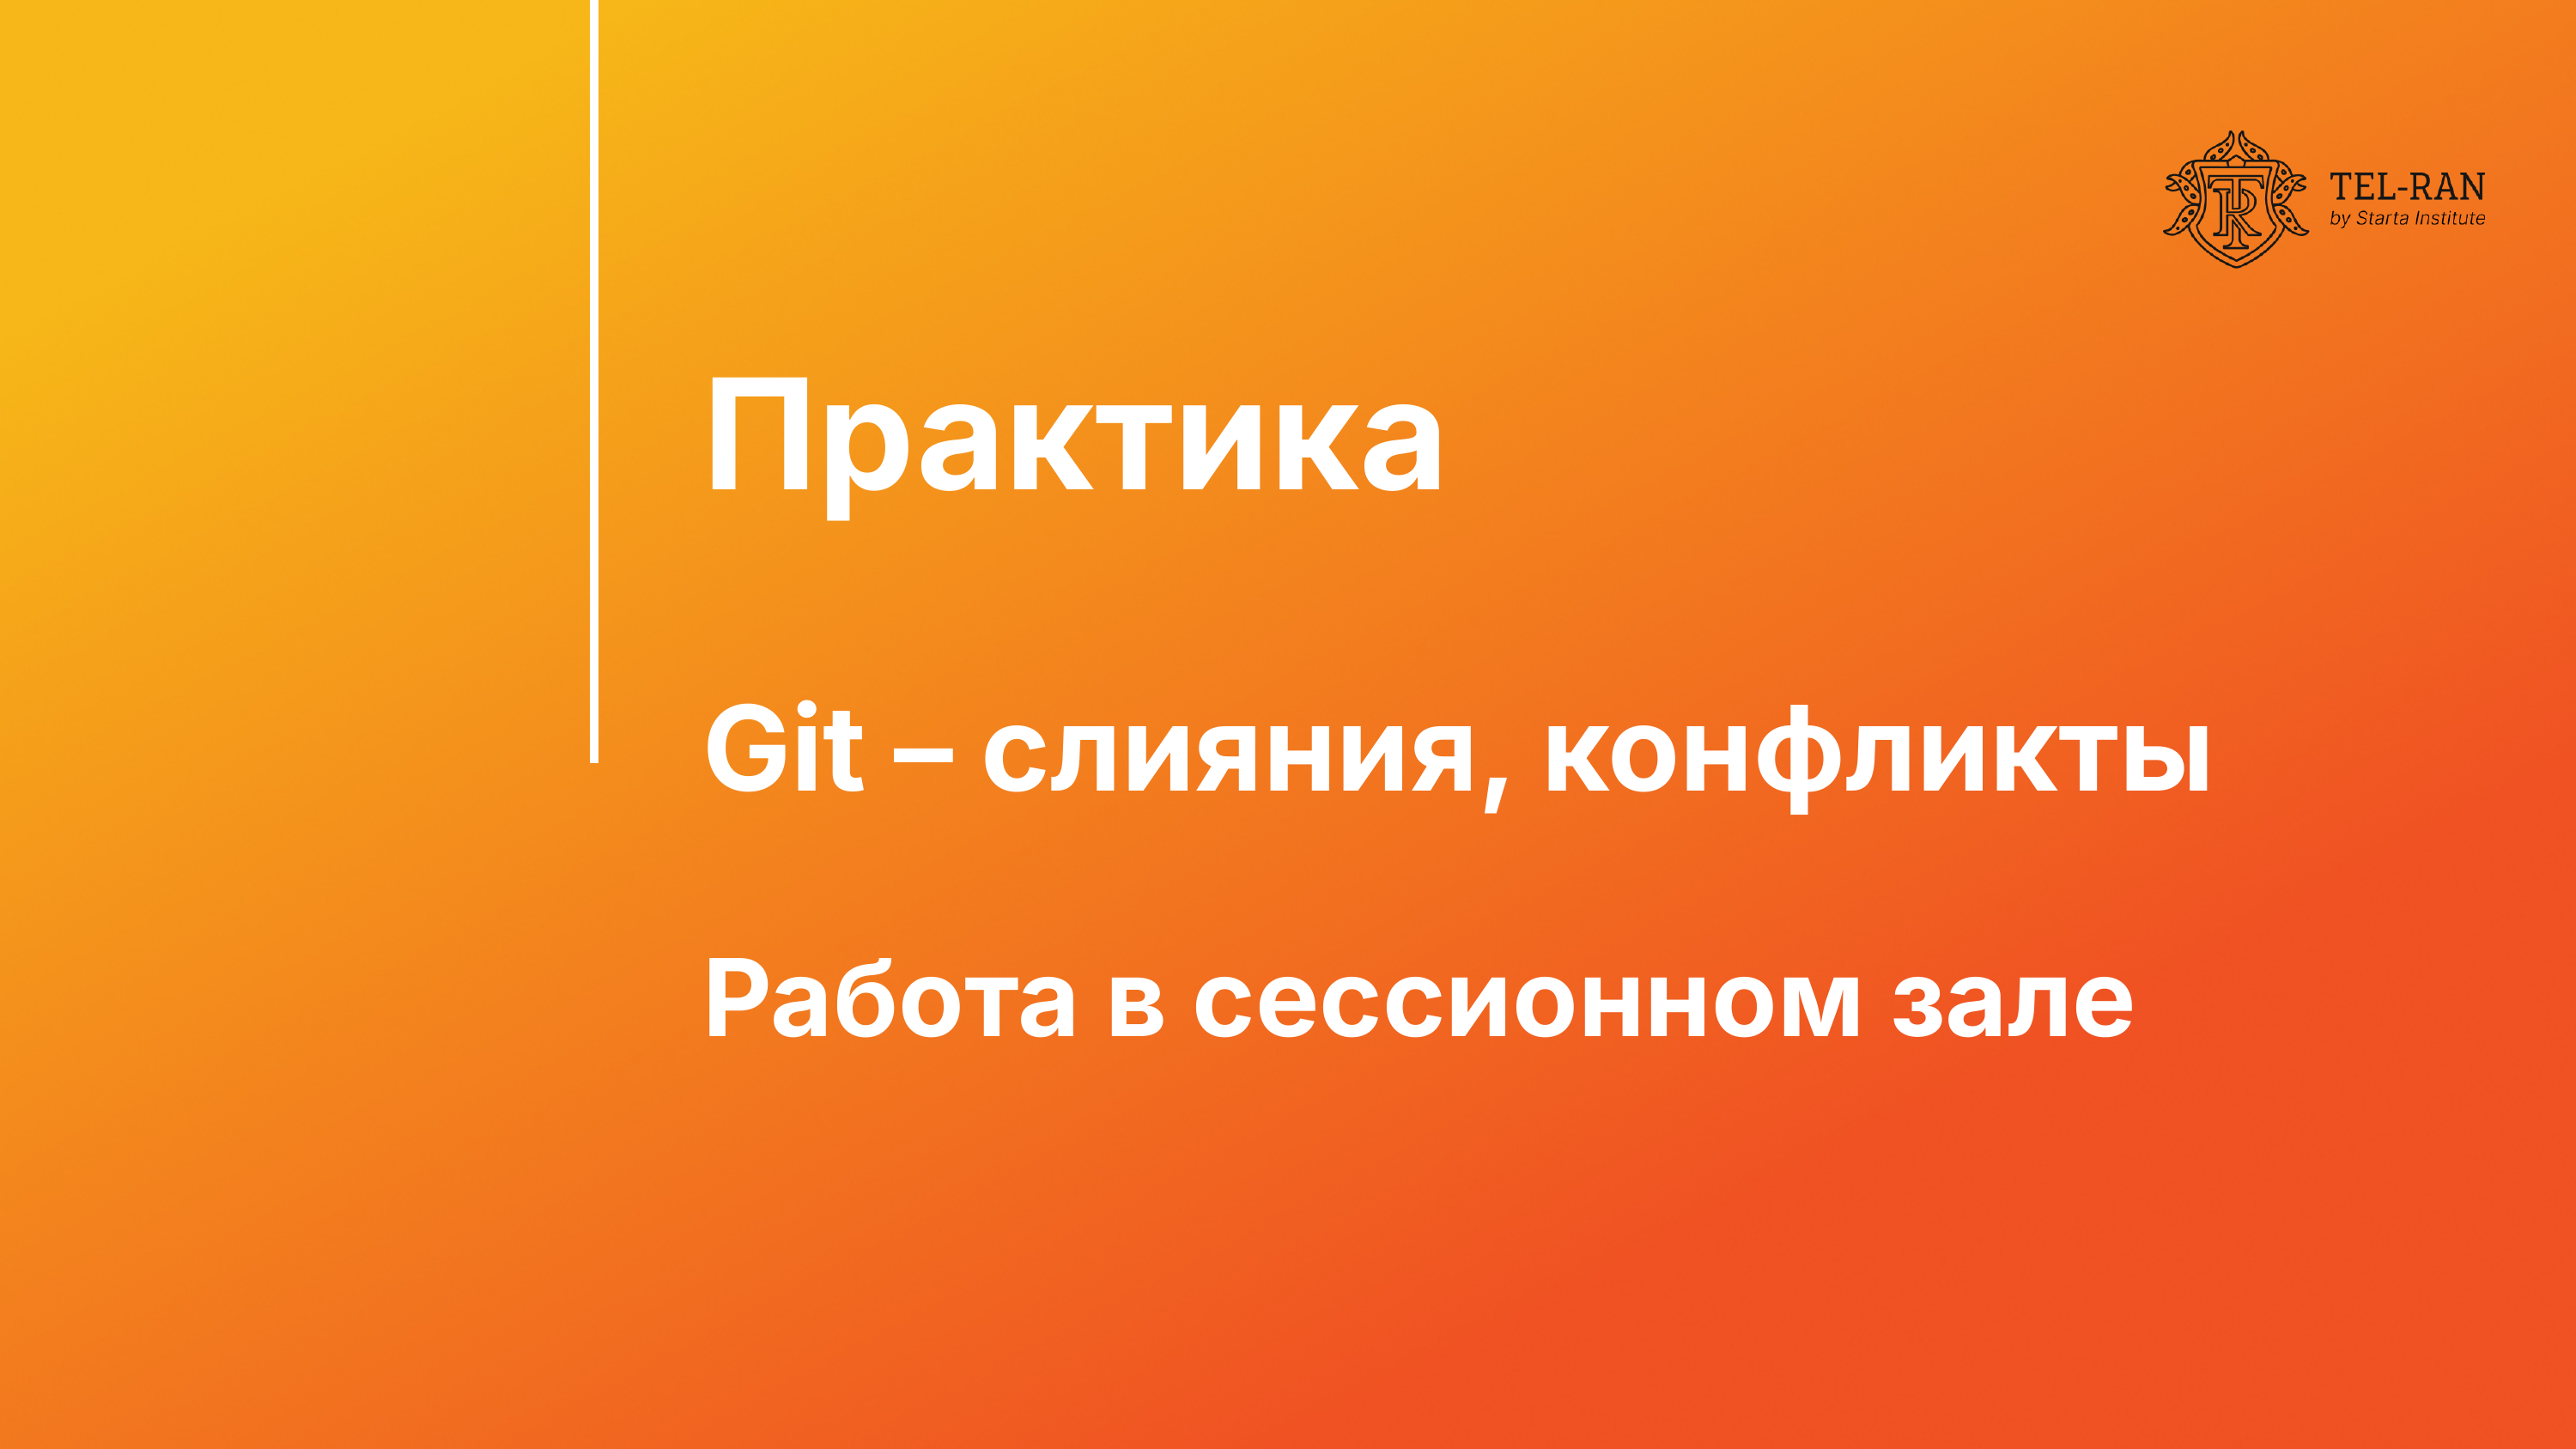

Практика

Git – слияния, конфликты

Работа в сессионном зале